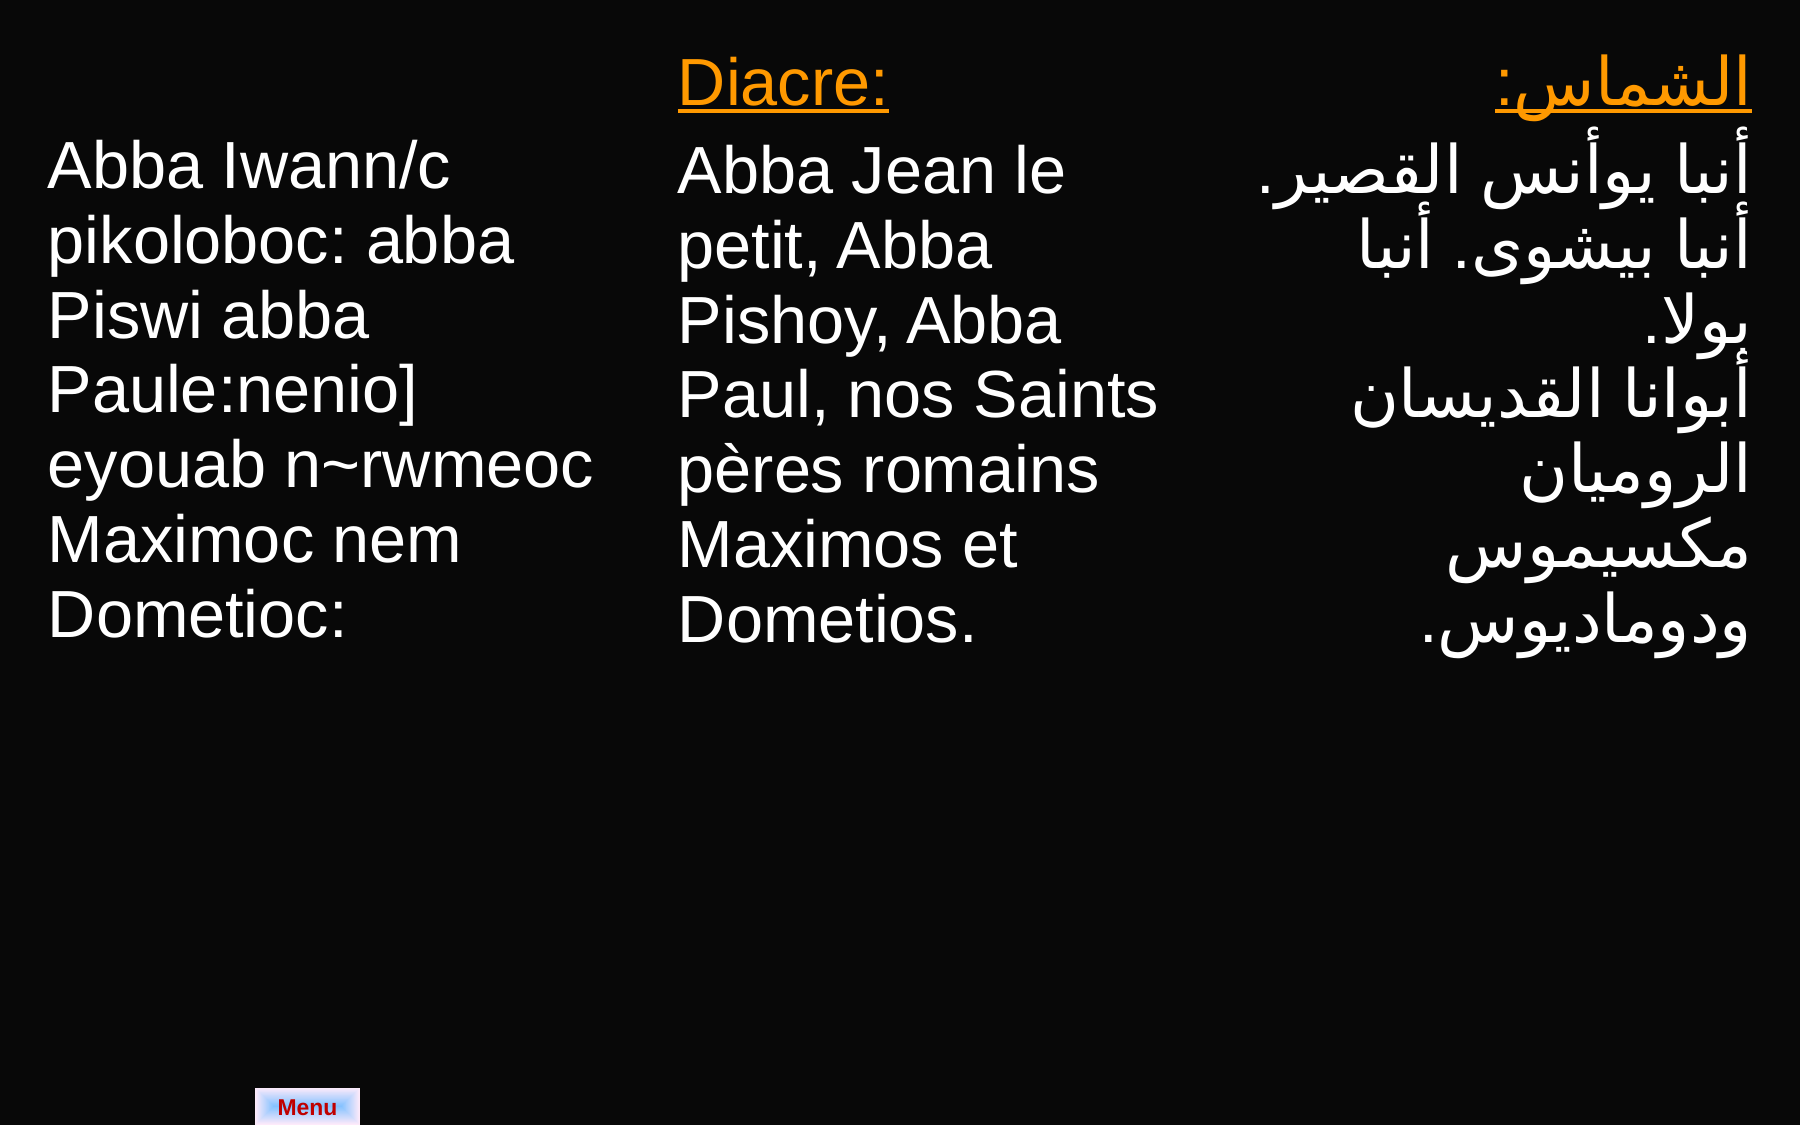

| Abba Iwann/c pikoloboc: abba Piswi abba Paule:nenio] eyouab n~rwmeoc Maximoc nem Dometioc: | Diacre: Abba Jean le petit, Abba Pishoy, Abba Paul, nos Saints pères romains Maximos et Dometios. | الشماس: أنبا يوأنس القصير. أنبا بيشوى. أنبا بولا. أبوانا القديسان الروميان مكسيموس ودوماديوس. |
| --- | --- | --- |

Menu